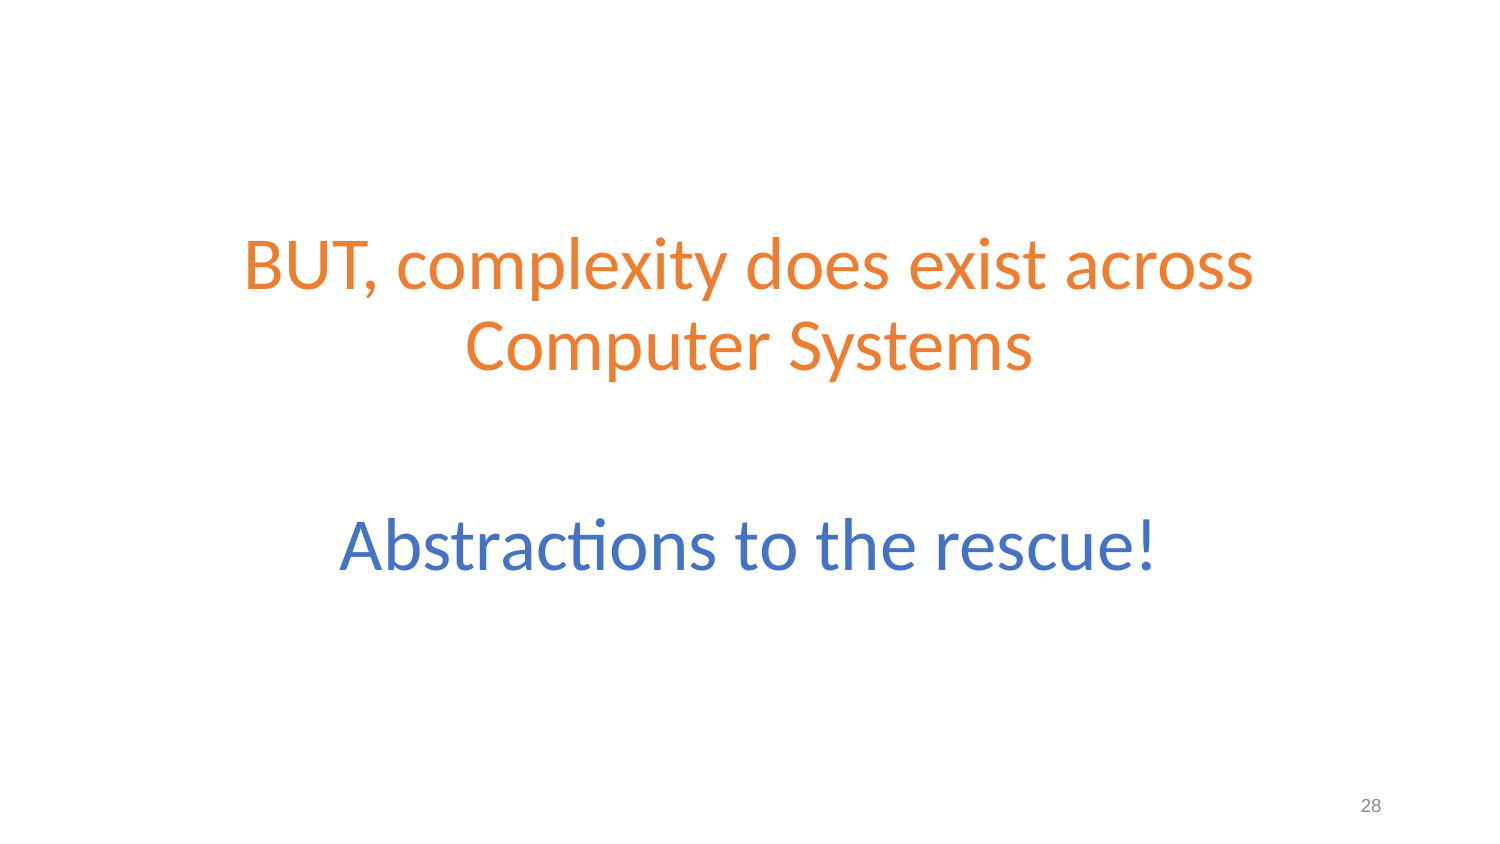

BUT, complexity does exist across Computer Systems

Abstractions to the rescue!
28